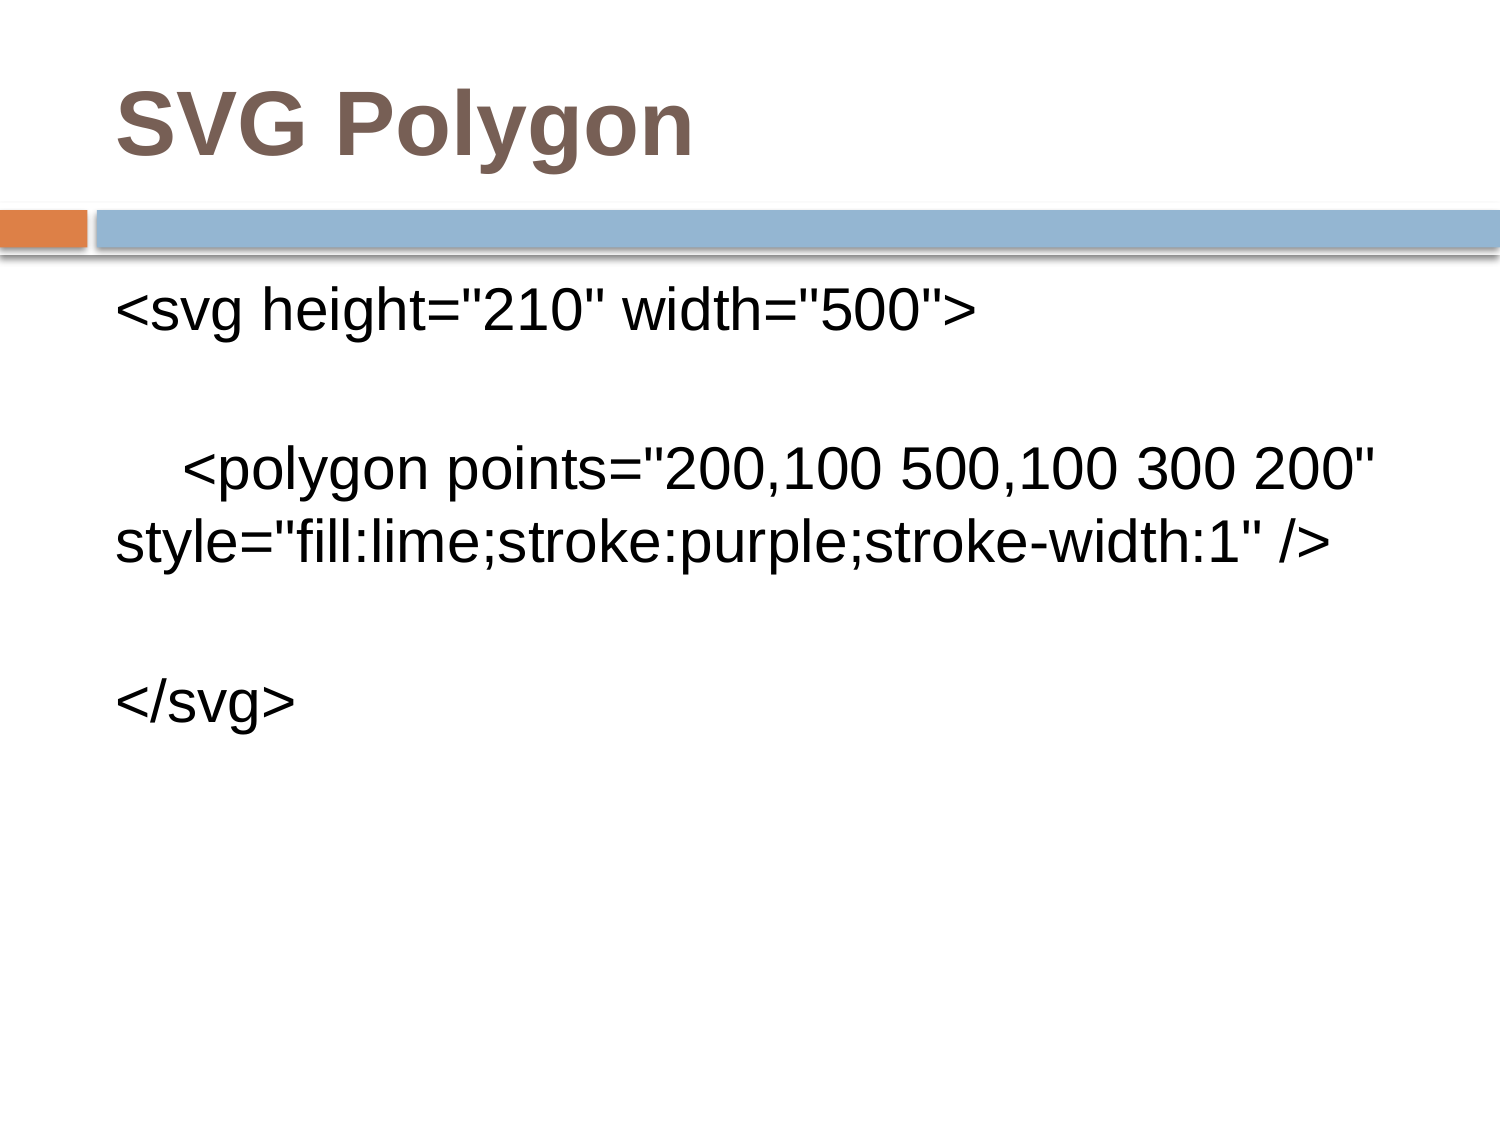

# SVG Polygon
<svg height="210" width="500">
    <polygon points="200,100 500,100 300 200" style="fill:lime;stroke:purple;stroke-width:1" />
</svg>